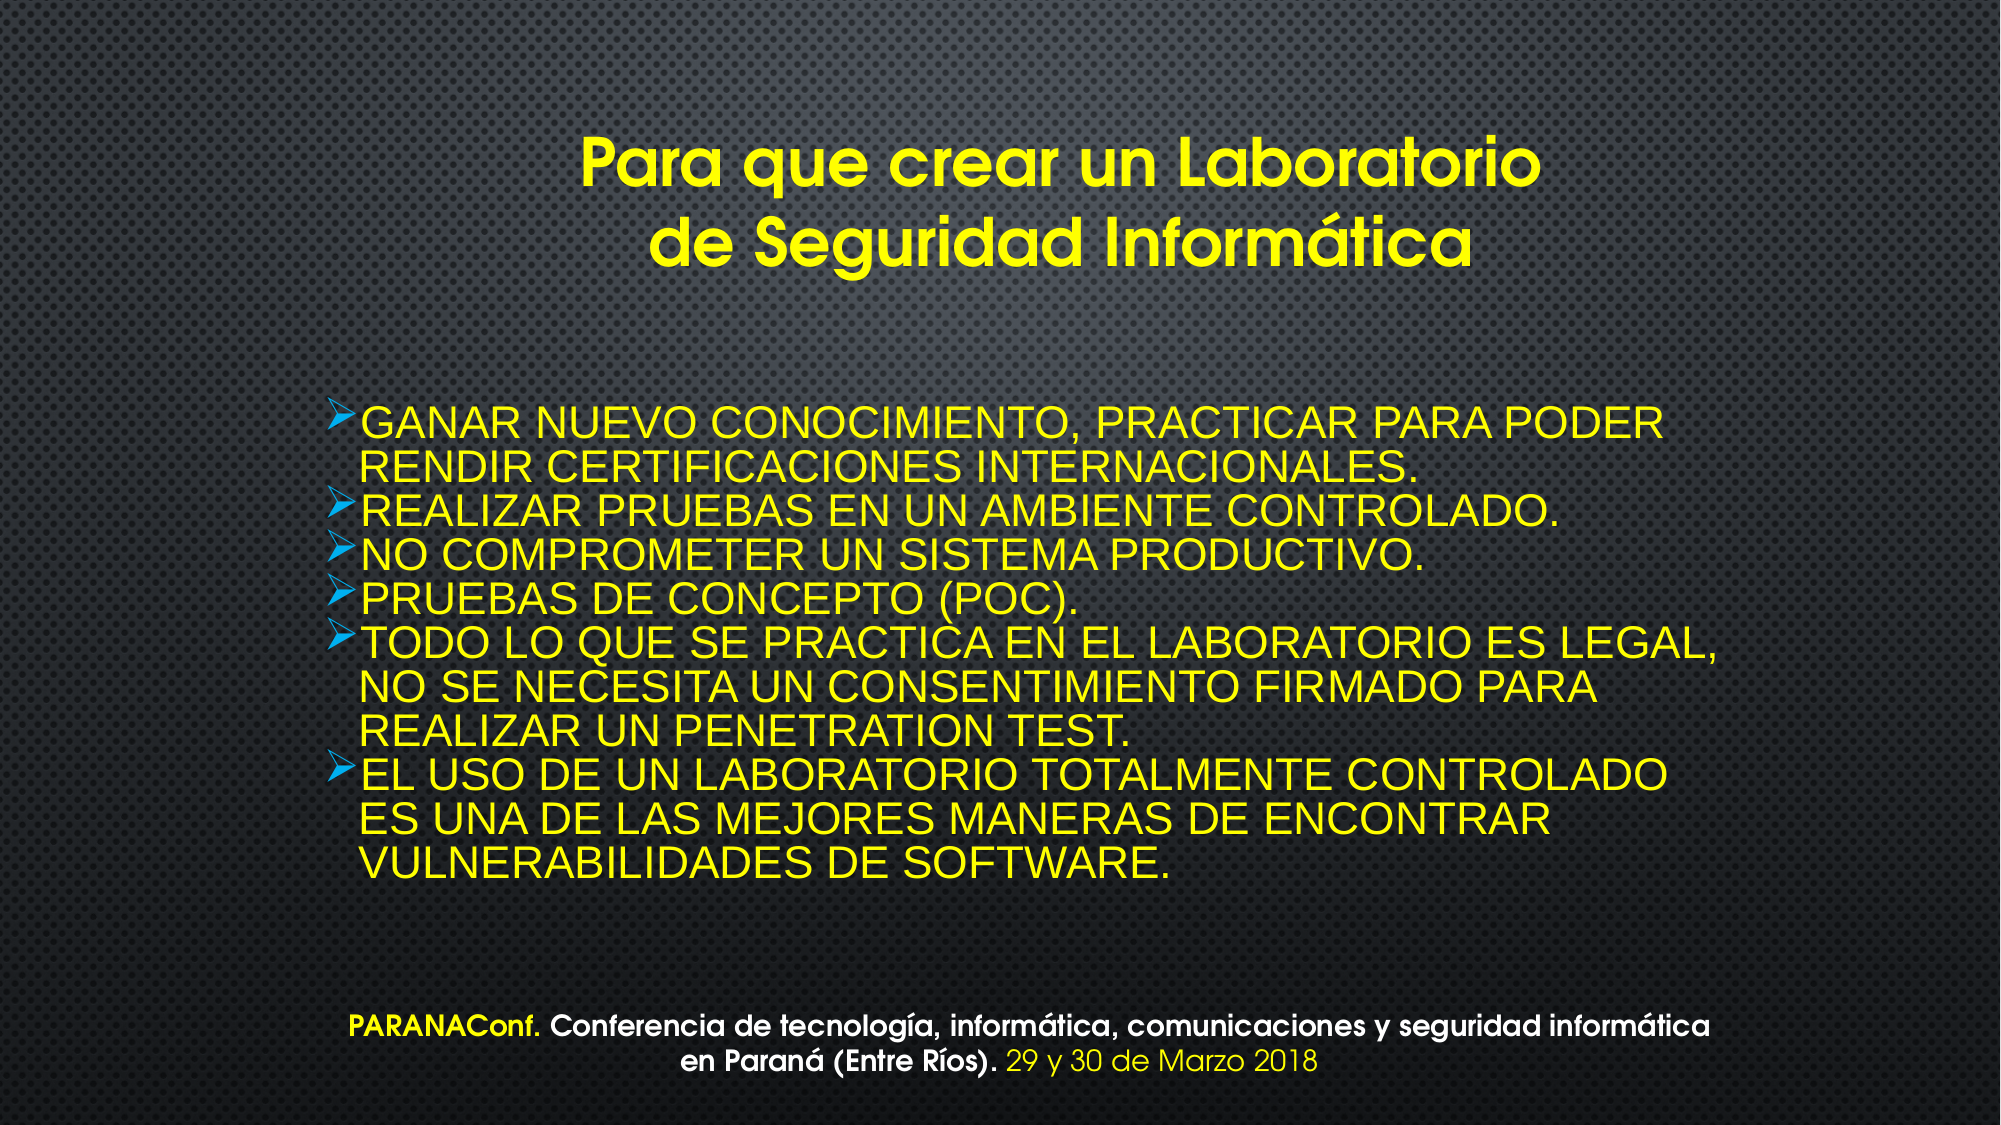

Para que crear un Laboratorio
de Seguridad Informática
Ganar nuevo conocimiento, practicar para poder rendir certificaciones internacionales.
Realizar pruebas en un ambiente controlado.
No comprometer un sistema productivo.
Pruebas de Concepto (PoC).
Todo lo que se practica en el laboratorio es legal, no se necesita un consentimiento firmado para realizar un Penetration Test.
El uso de un laboratorio totalmente controlado es una de las mejores maneras de encontrar vulnerabilidades de software.
PARANAConf. Conferencia de tecnología, informática, comunicaciones y seguridad informática
en Paraná (Entre Ríos). 29 y 30 de Marzo 2018